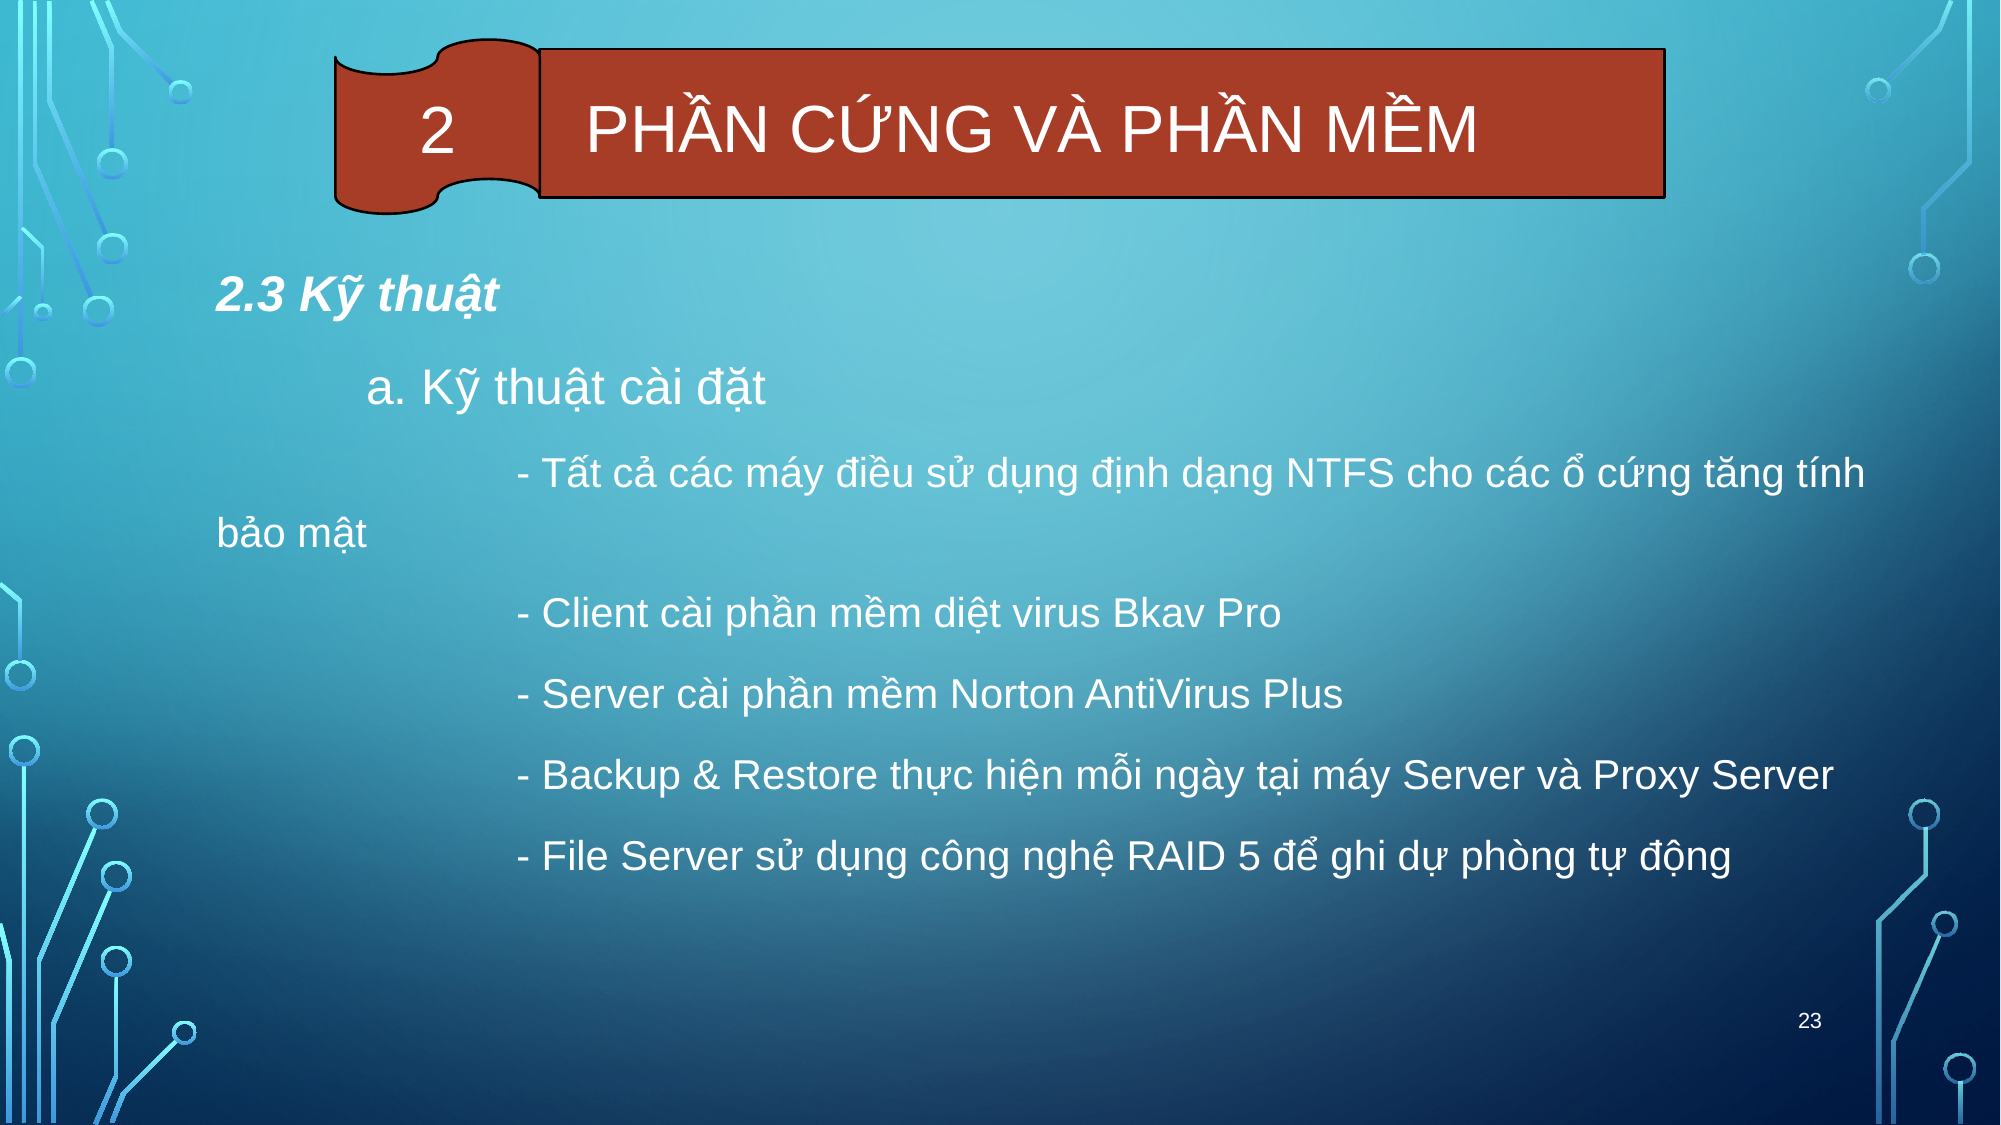

2

PHẦN CỨNG VÀ PHẦN MỀM
2.3 Kỹ thuật
	a. Kỹ thuật cài đặt
		- Tất cả các máy điều sử dụng định dạng NTFS cho các ổ cứng tăng tính bảo mật
		- Client cài phần mềm diệt virus Bkav Pro
		- Server cài phần mềm Norton AntiVirus Plus
		- Backup & Restore thực hiện mỗi ngày tại máy Server và Proxy Server
		- File Server sử dụng công nghệ RAID 5 để ghi dự phòng tự động
23